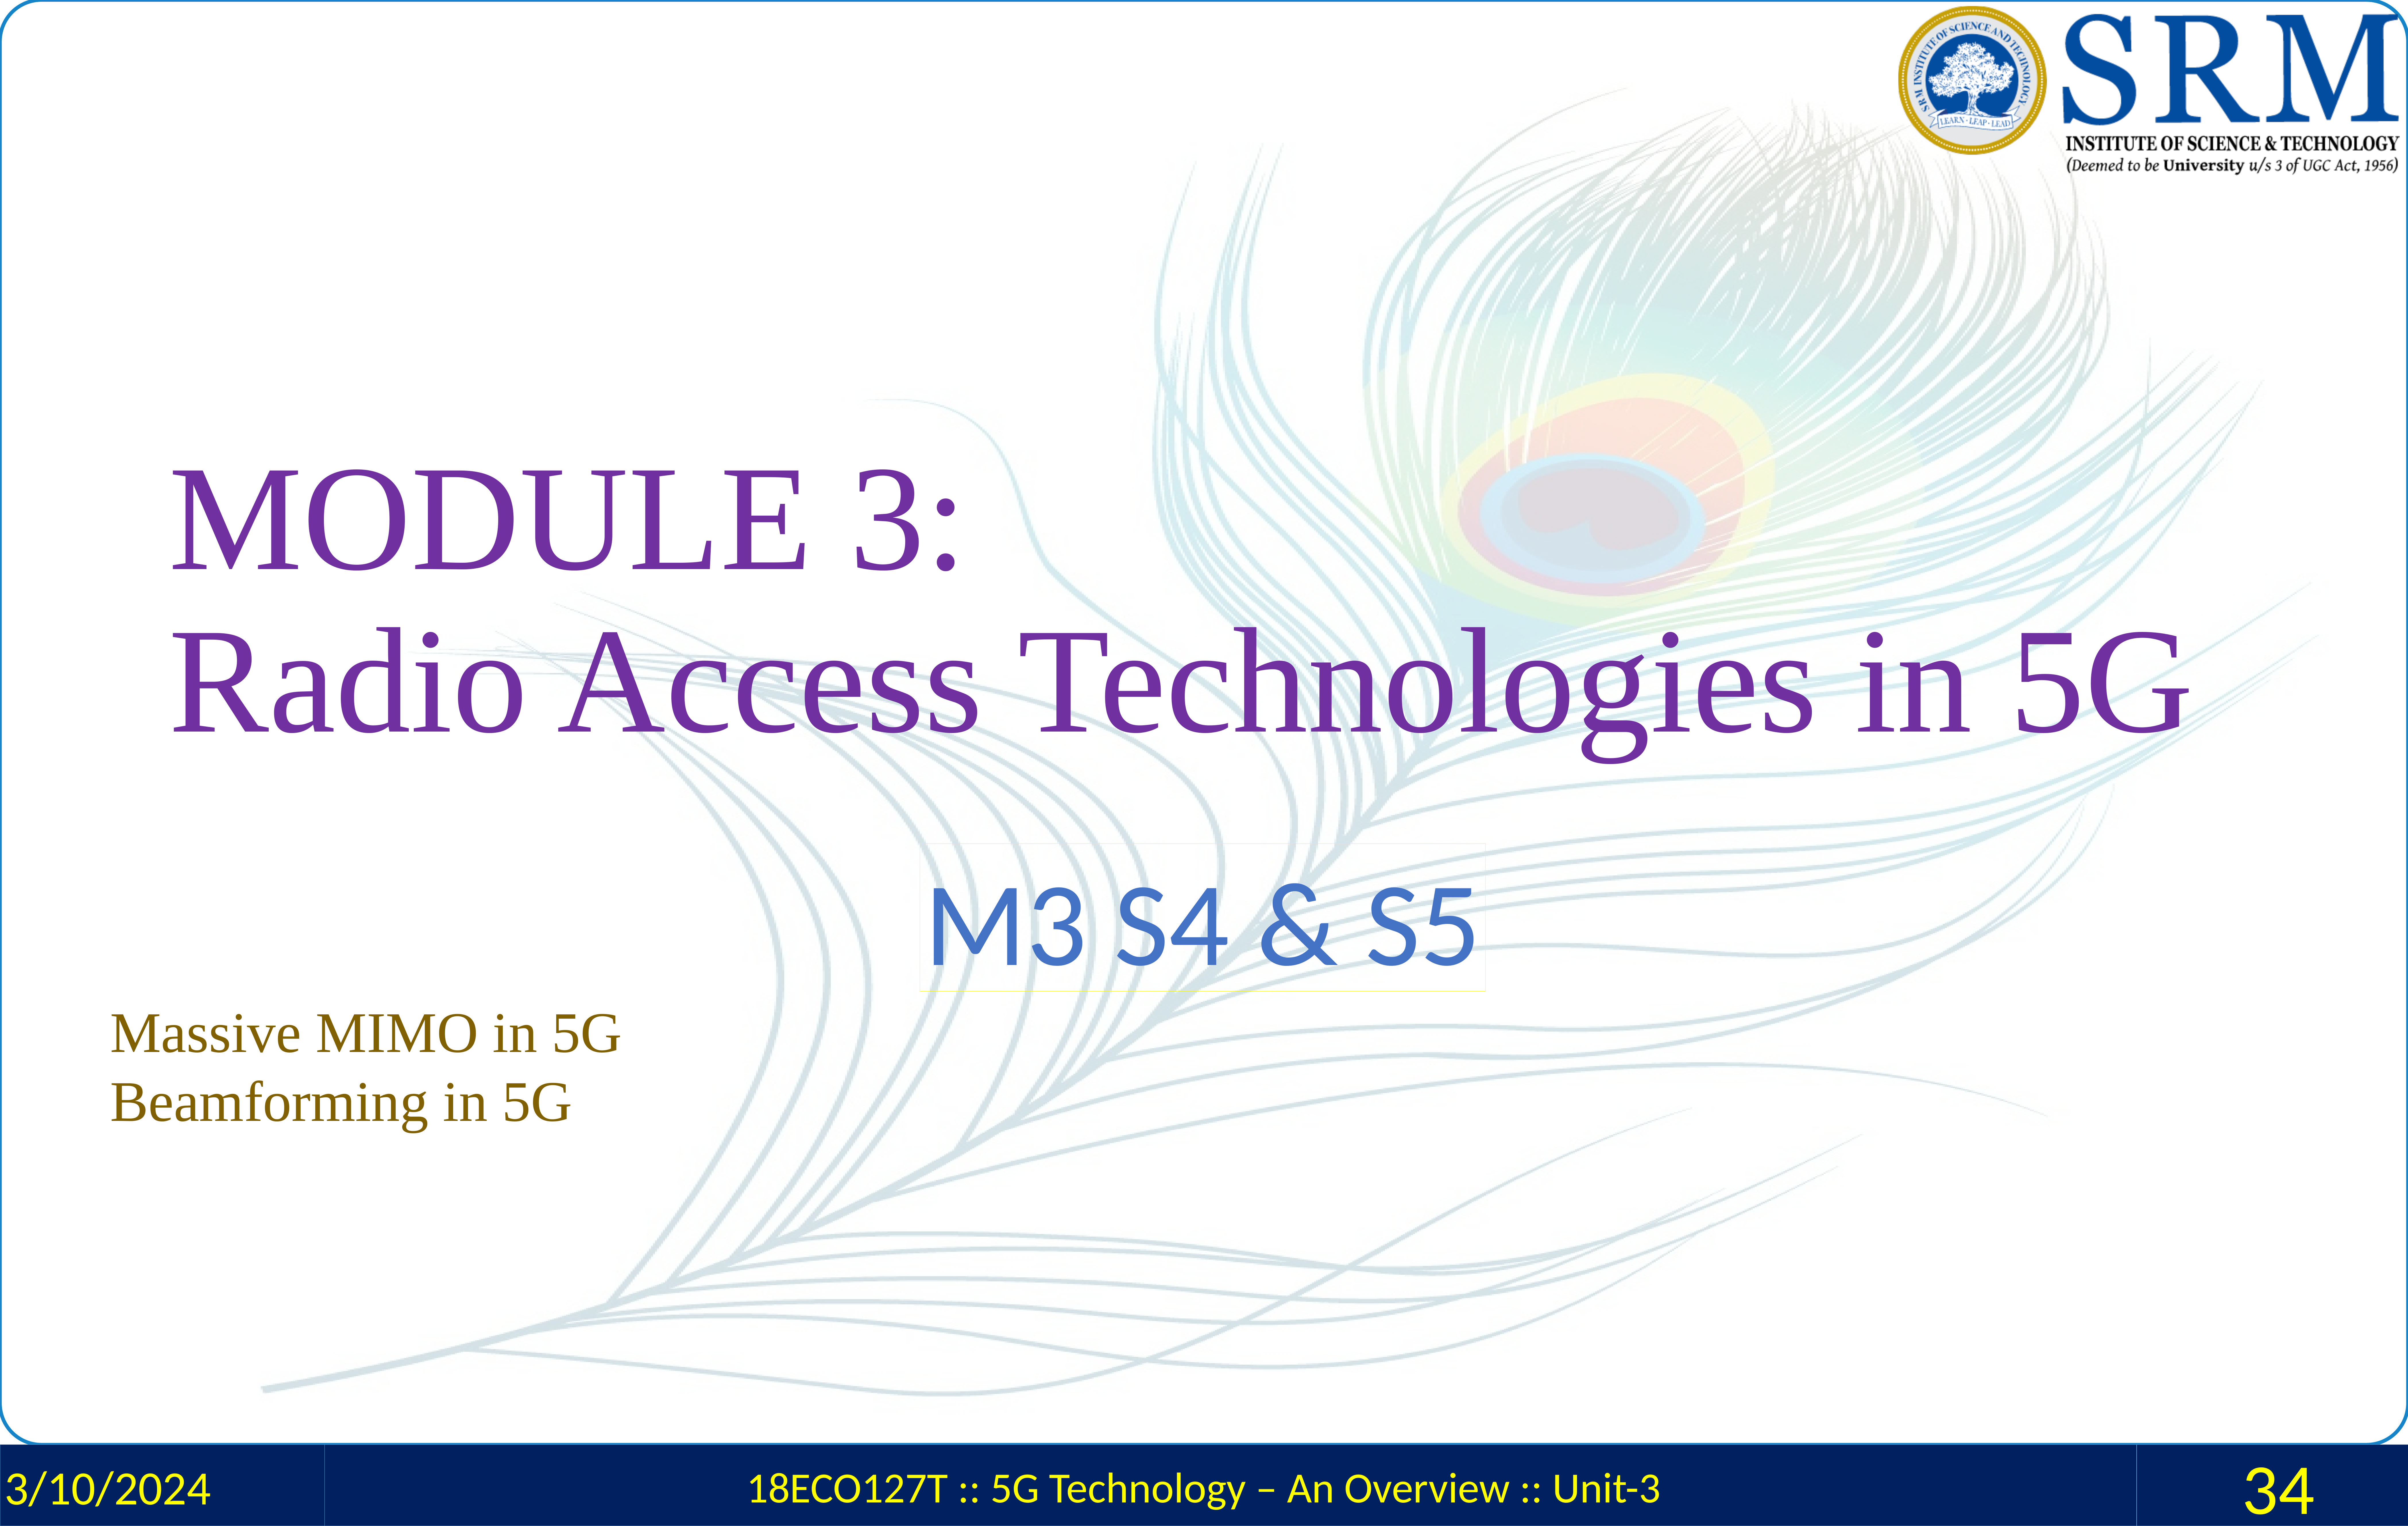

# MODULE 3: Radio Access Technologies in 5G
M3 S4 & S5
Massive MIMO in 5G
Beamforming in 5G

3/10/2024
18ECO127T :: 5G Technology – An Overview :: Unit-3
34